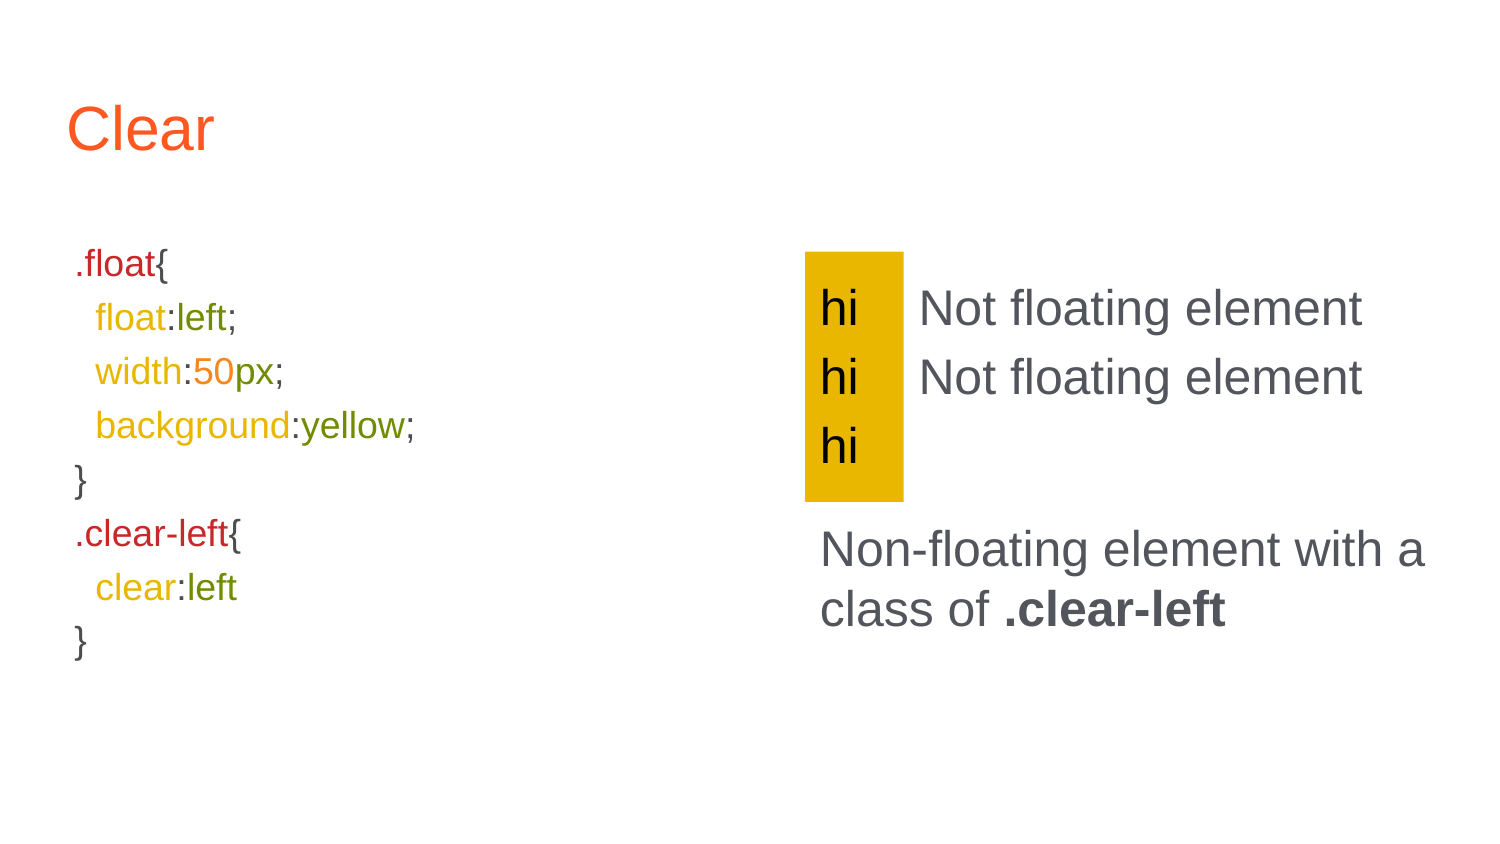

# Clear
.float{
  float:left;
  width:50px;
  background:yellow;
}
.clear-left{
  clear:left
}
hi
hi
hi
Not floating element
Not floating element
Non-floating element with a class of .clear-left